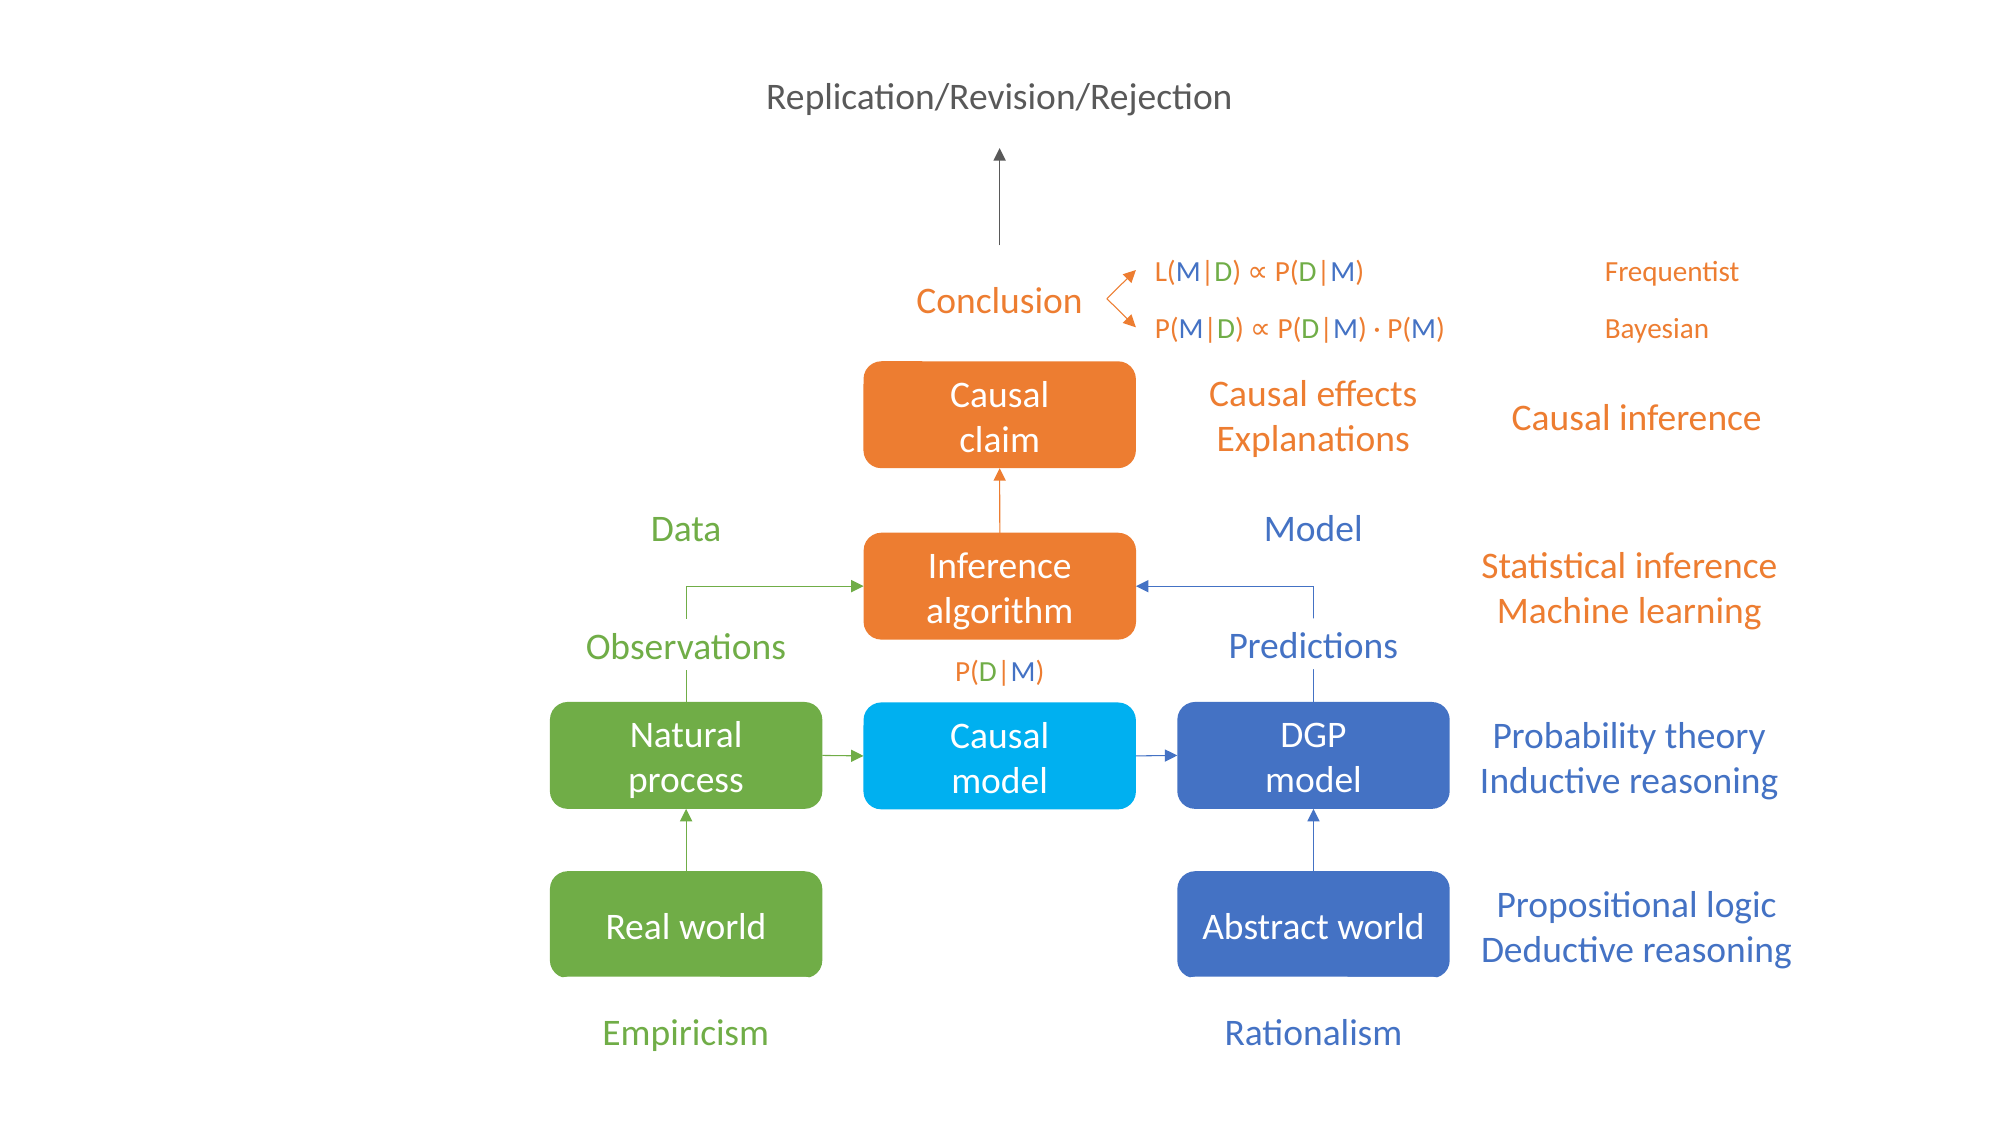

Replication/Revision/Rejection
L(M|D) ∝ P(D|M)		Frequentist
Conclusion
P(M|D) ∝ P(D|M) · P(M) 		Bayesian
Causal
claim
Causal inference
Causal effects
Explanations
Data
Model
Statistical inference
Machine learning
Inference
algorithm
Predictions
Observations
P(D|M)
Natural process
DGP
model
Causal
model
Probability theory
Inductive reasoning
Real world
Propositional logic
Deductive reasoning
Abstract world
Empiricism
Rationalism